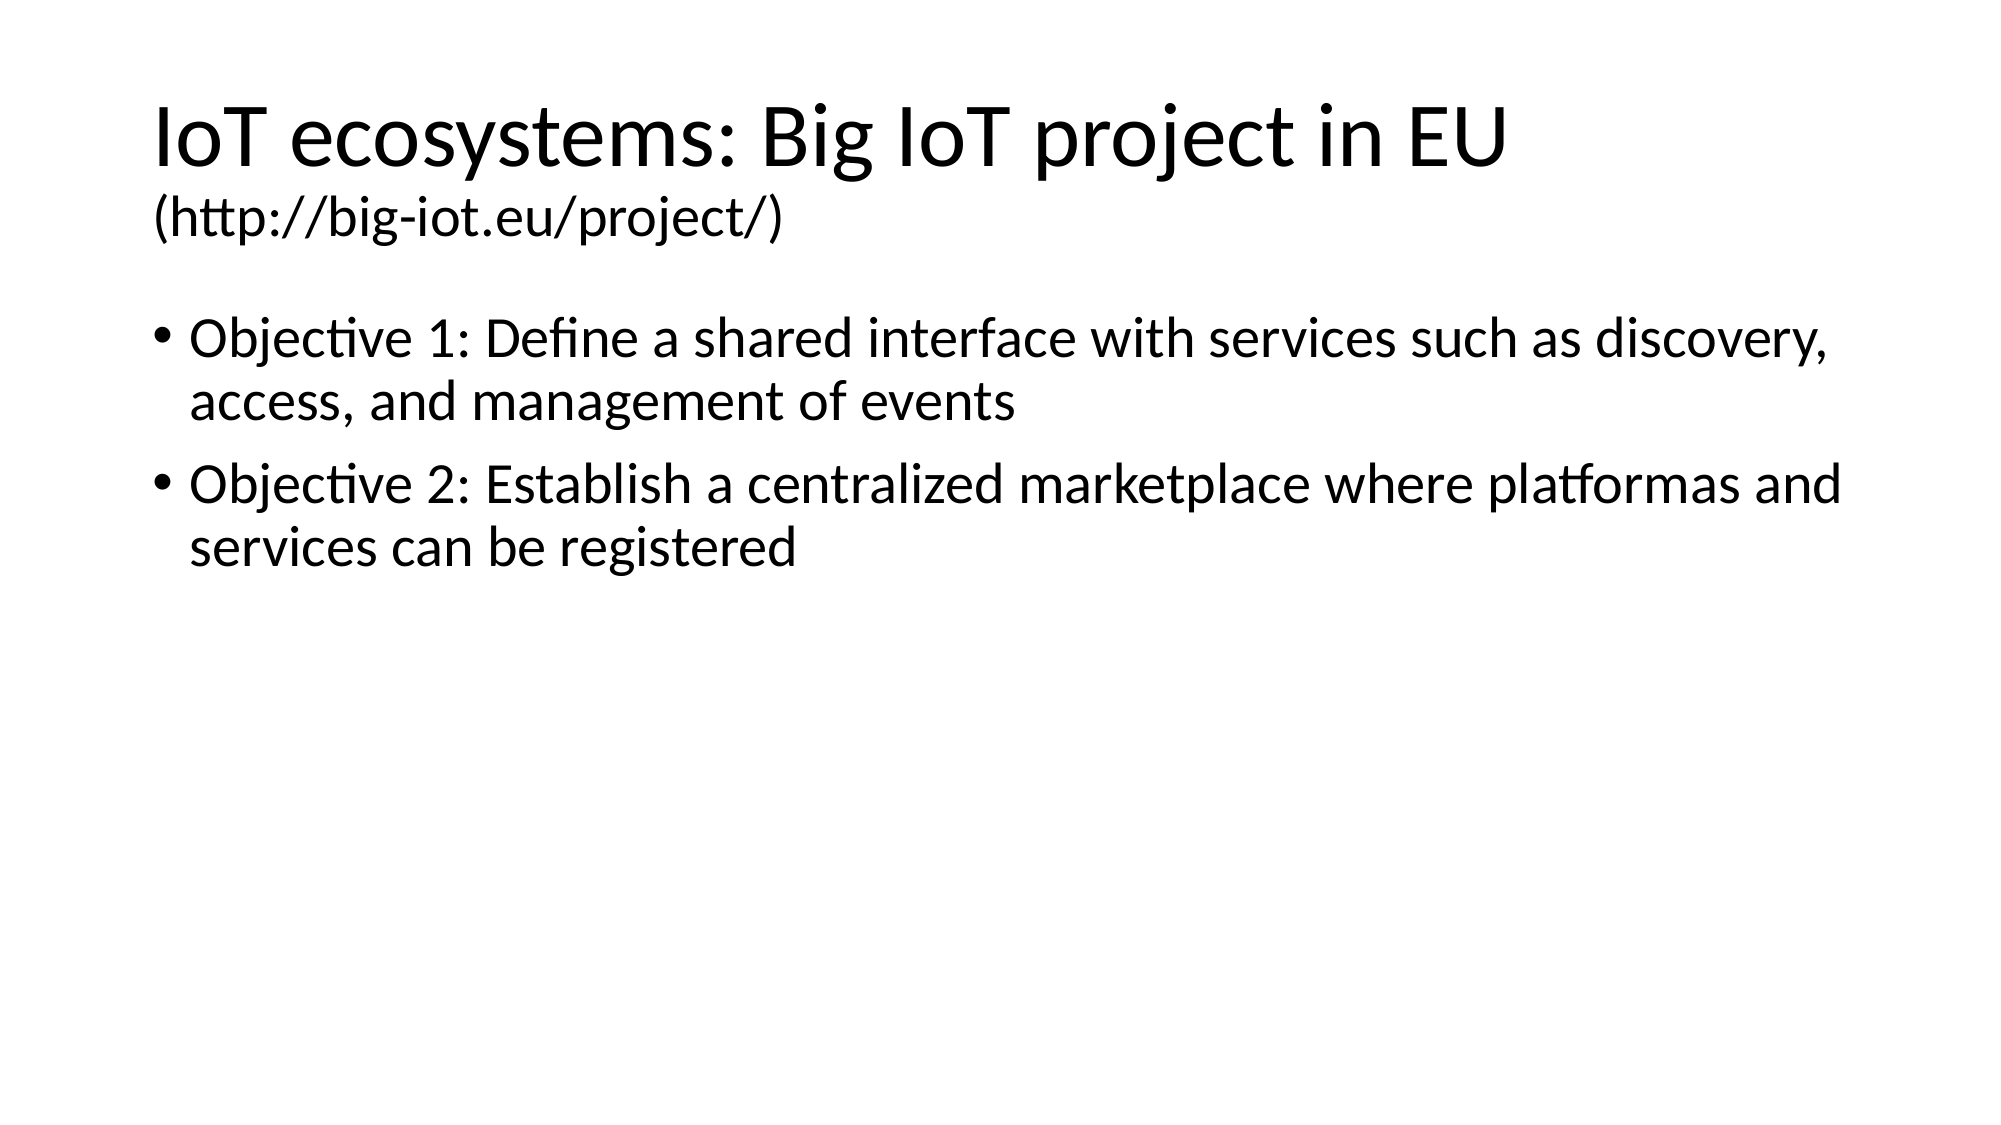

IoT ecosystems: Big IoT project in EU
(http://big-iot.eu/project/)
Objective 1: Define a shared interface with services such as discovery, access, and management of events
Objective 2: Establish a centralized marketplace where platformas and services can be registered